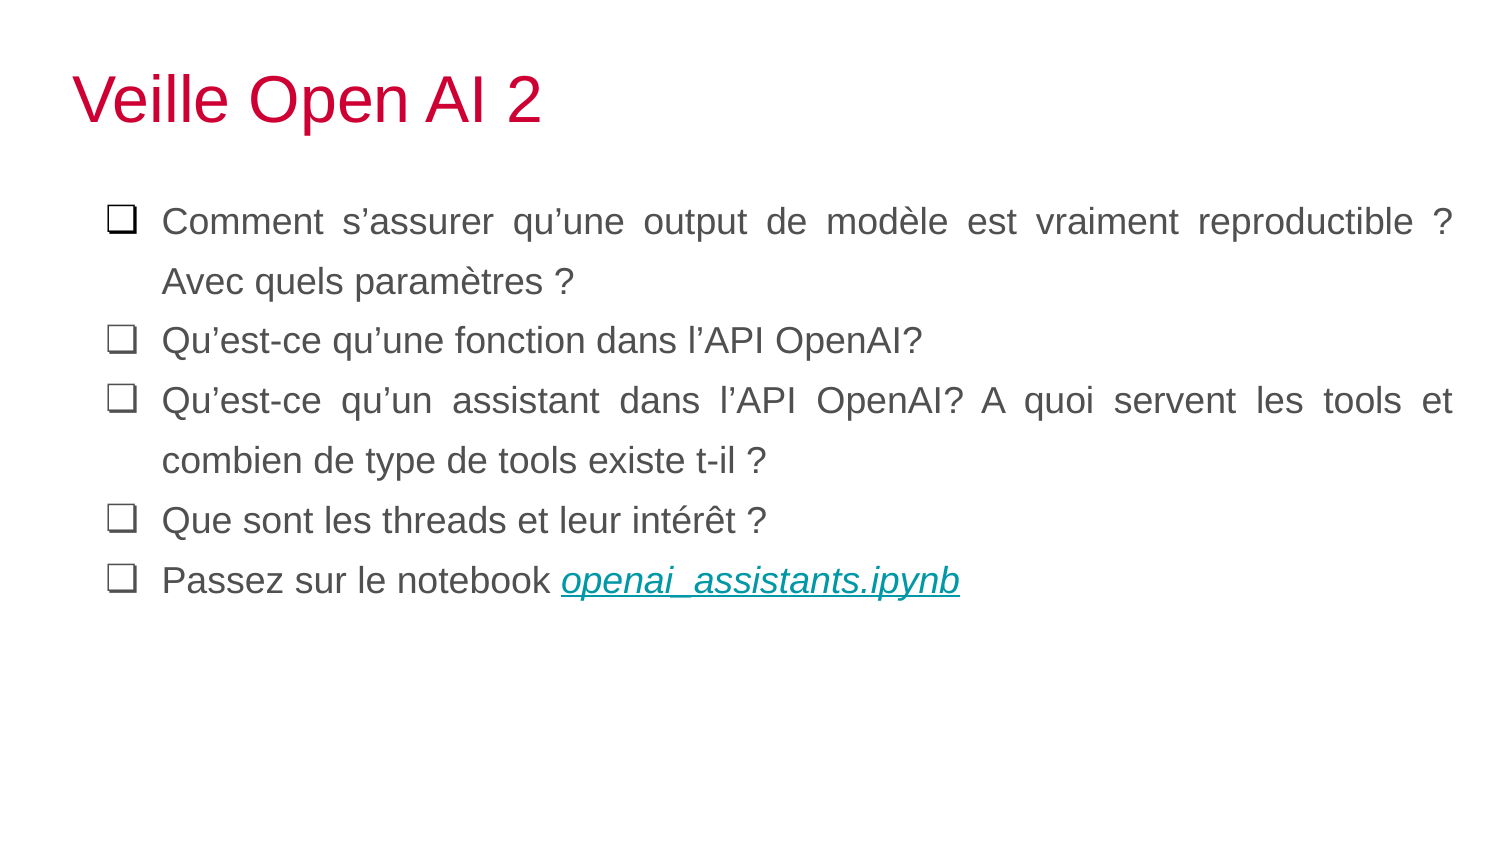

# Veille Open AI 2
Comment s’assurer qu’une output de modèle est vraiment reproductible ? Avec quels paramètres ?
Qu’est-ce qu’une fonction dans l’API OpenAI?
Qu’est-ce qu’un assistant dans l’API OpenAI? A quoi servent les tools et combien de type de tools existe t-il ?
Que sont les threads et leur intérêt ?
Passez sur le notebook openai_assistants.ipynb